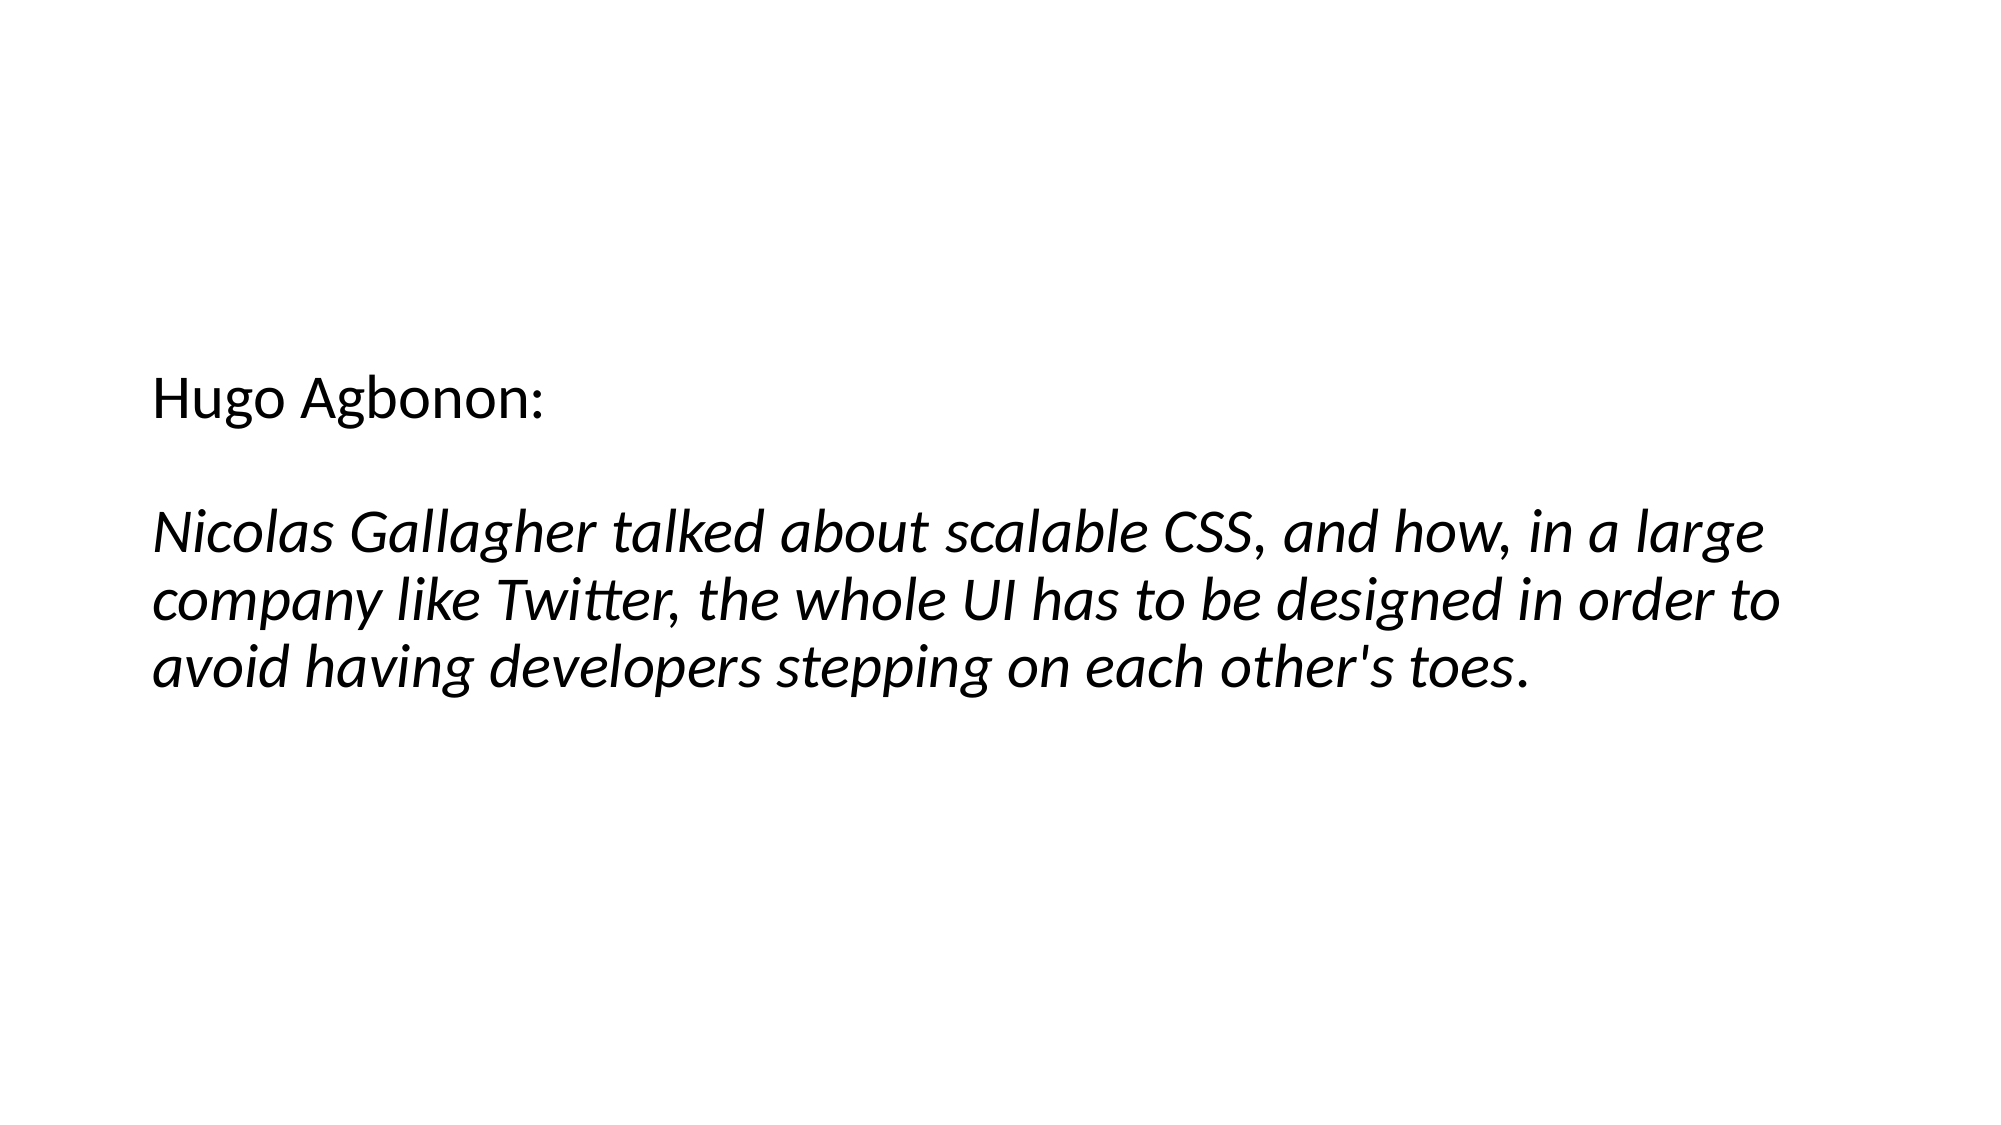

# Hugo Agbonon: Nicolas Gallagher talked about scalable CSS, and how, in a large company like Twitter, the whole UI has to be designed in order to avoid having developers stepping on each other's toes.